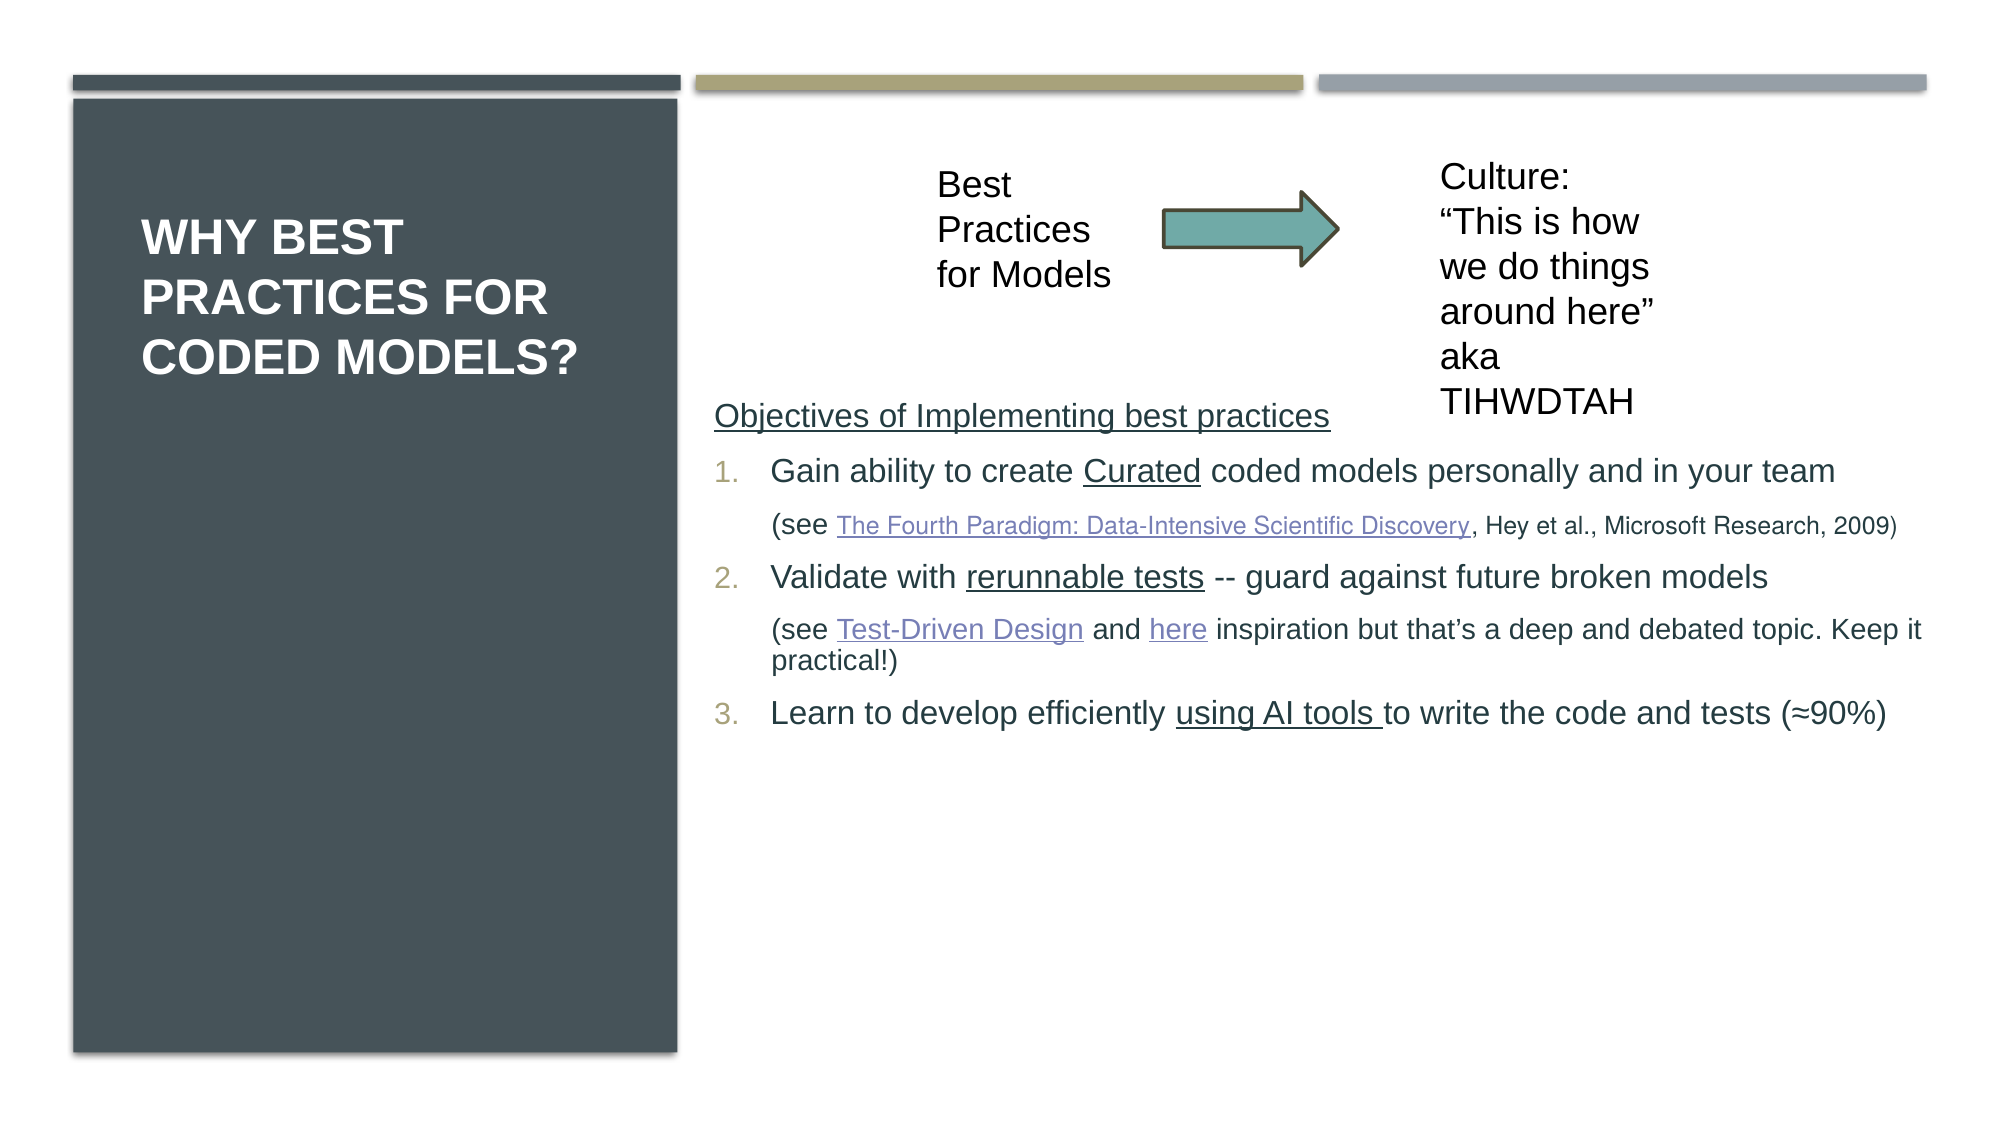

Objectives of Implementing best practices
Gain ability to create Curated coded models personally and in your team
(see The Fourth Paradigm: Data-Intensive Scientific Discovery, Hey et al., Microsoft Research, 2009)
Validate with rerunnable tests -- guard against future broken models
(see Test-Driven Design and here inspiration but that’s a deep and debated topic. Keep it practical!)
Learn to develop efficiently using AI tools to write the code and tests (≈90%)

Culture:
“This is how we do things around here”
aka TIHWDTAH
Best Practices for Models

# Why Best Practices for Coded Models?